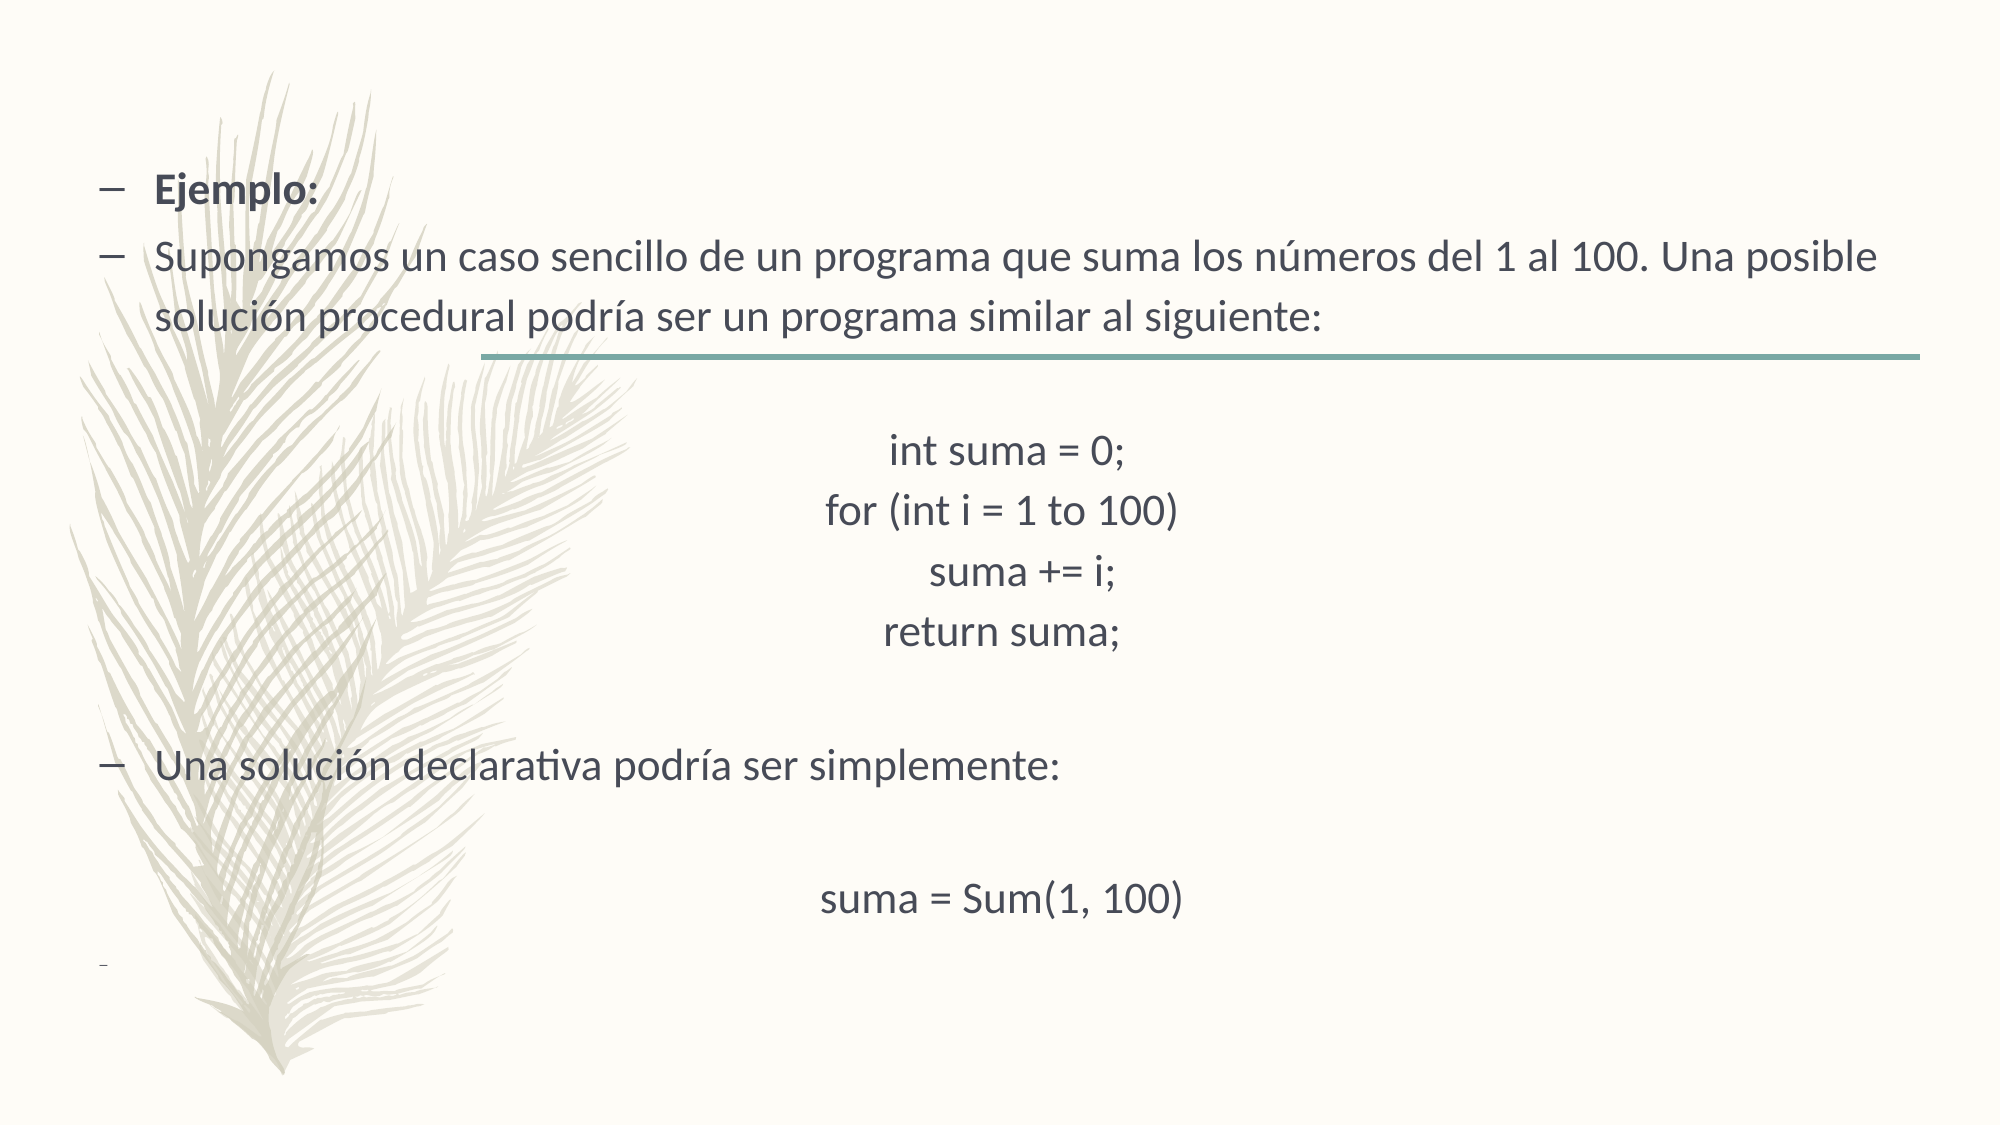

Ejemplo:
Supongamos un caso sencillo de un programa que suma los números del 1 al 100. Una posible solución procedural podría ser un programa similar al siguiente:

 int suma = 0;
for (int i = 1 to 100)
    suma += i;
return suma;

Una solución declarativa podría ser simplemente:

suma = Sum(1, 100)